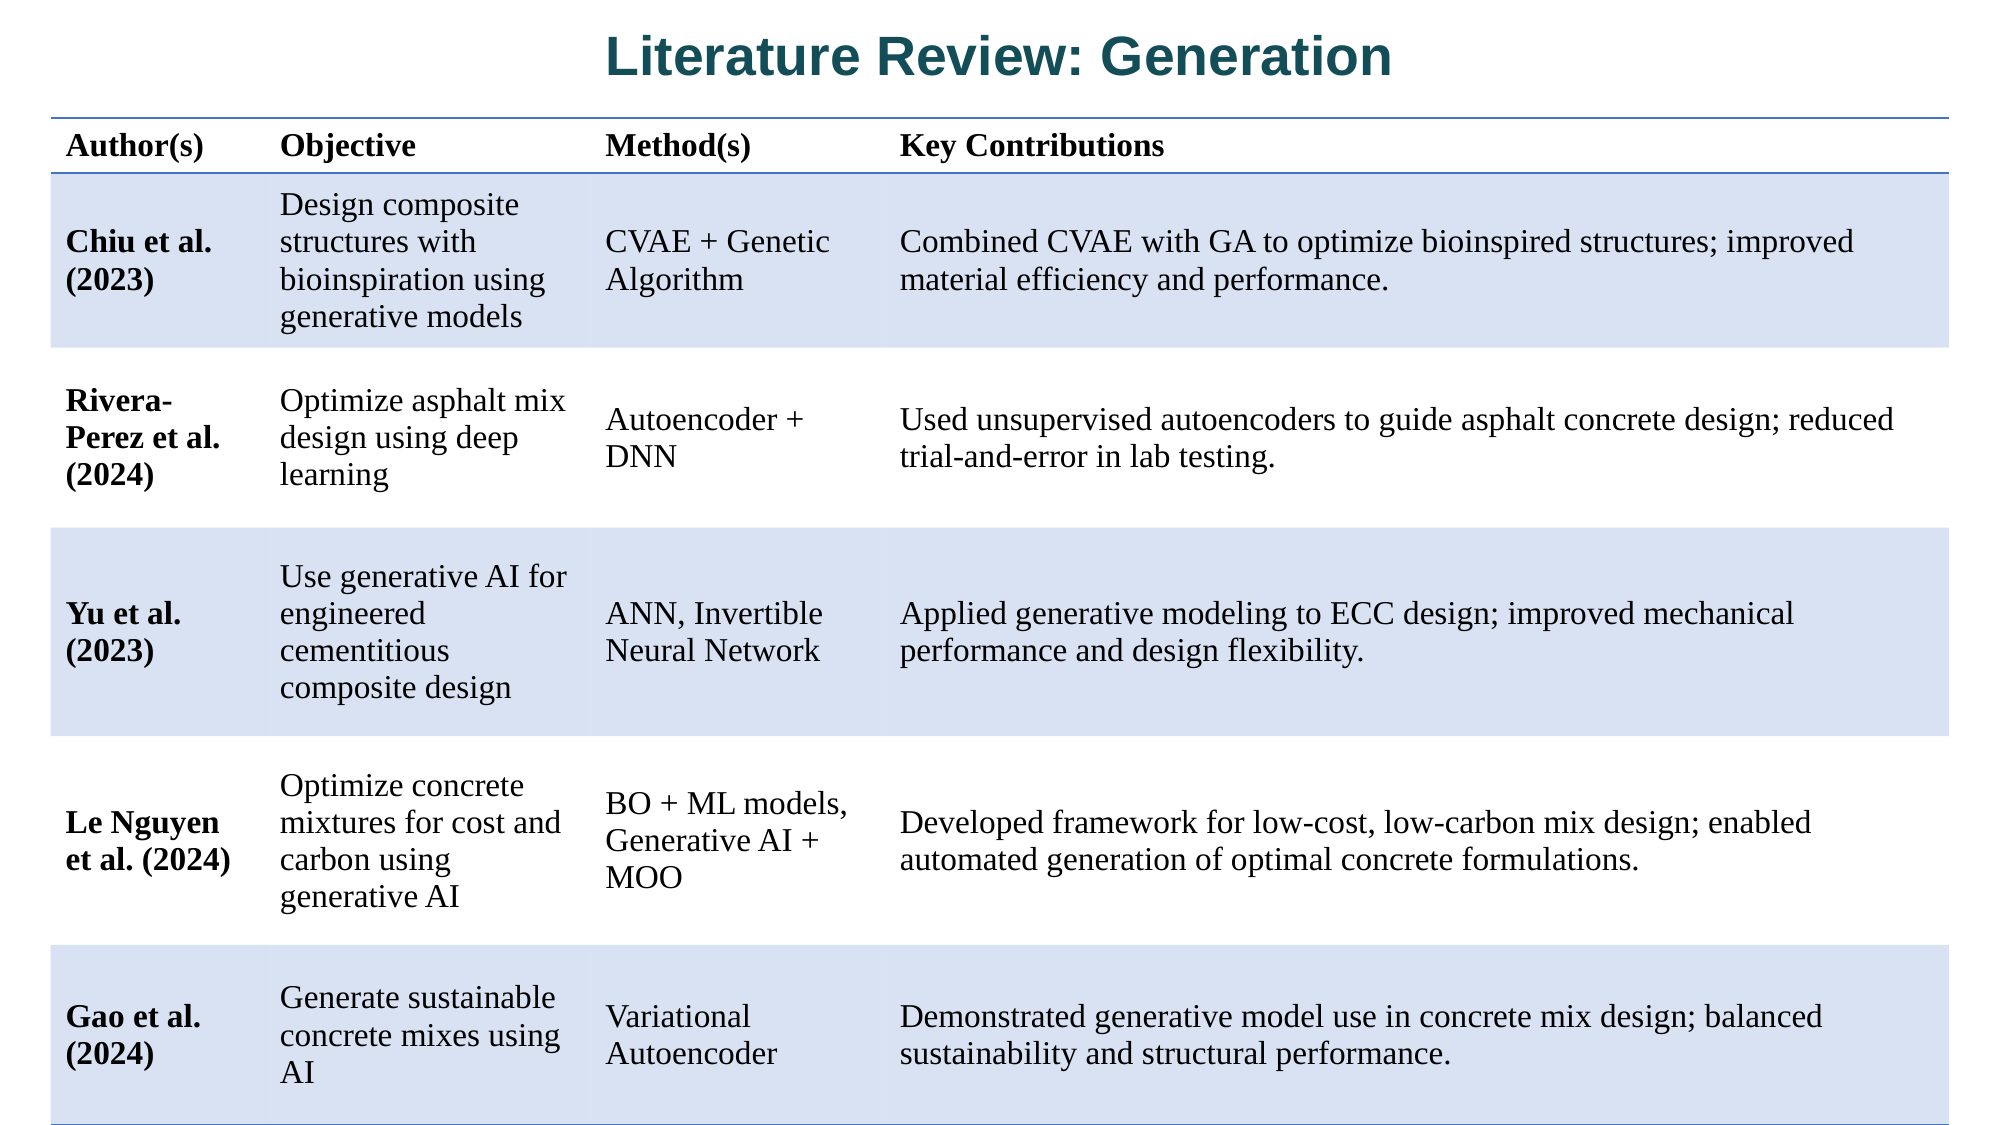

Literature Review: Generation
| Author(s) | Objective | Method(s) | Key Contributions |
| --- | --- | --- | --- |
| Chiu et al. (2023) | Design composite structures with bioinspiration using generative models | CVAE + Genetic Algorithm | Combined CVAE with GA to optimize bioinspired structures; improved material efficiency and performance. |
| Rivera-Perez et al. (2024) | Optimize asphalt mix design using deep learning | Autoencoder + DNN | Used unsupervised autoencoders to guide asphalt concrete design; reduced trial-and-error in lab testing. |
| Yu et al. (2023) | Use generative AI for engineered cementitious composite design | ANN, Invertible Neural Network | Applied generative modeling to ECC design; improved mechanical performance and design flexibility. |
| Le Nguyen et al. (2024) | Optimize concrete mixtures for cost and carbon using generative AI | BO + ML models, Generative AI + MOO | Developed framework for low-cost, low-carbon mix design; enabled automated generation of optimal concrete formulations. |
| Gao et al. (2024) | Generate sustainable concrete mixes using AI | Variational Autoencoder | Demonstrated generative model use in concrete mix design; balanced sustainability and structural performance. |